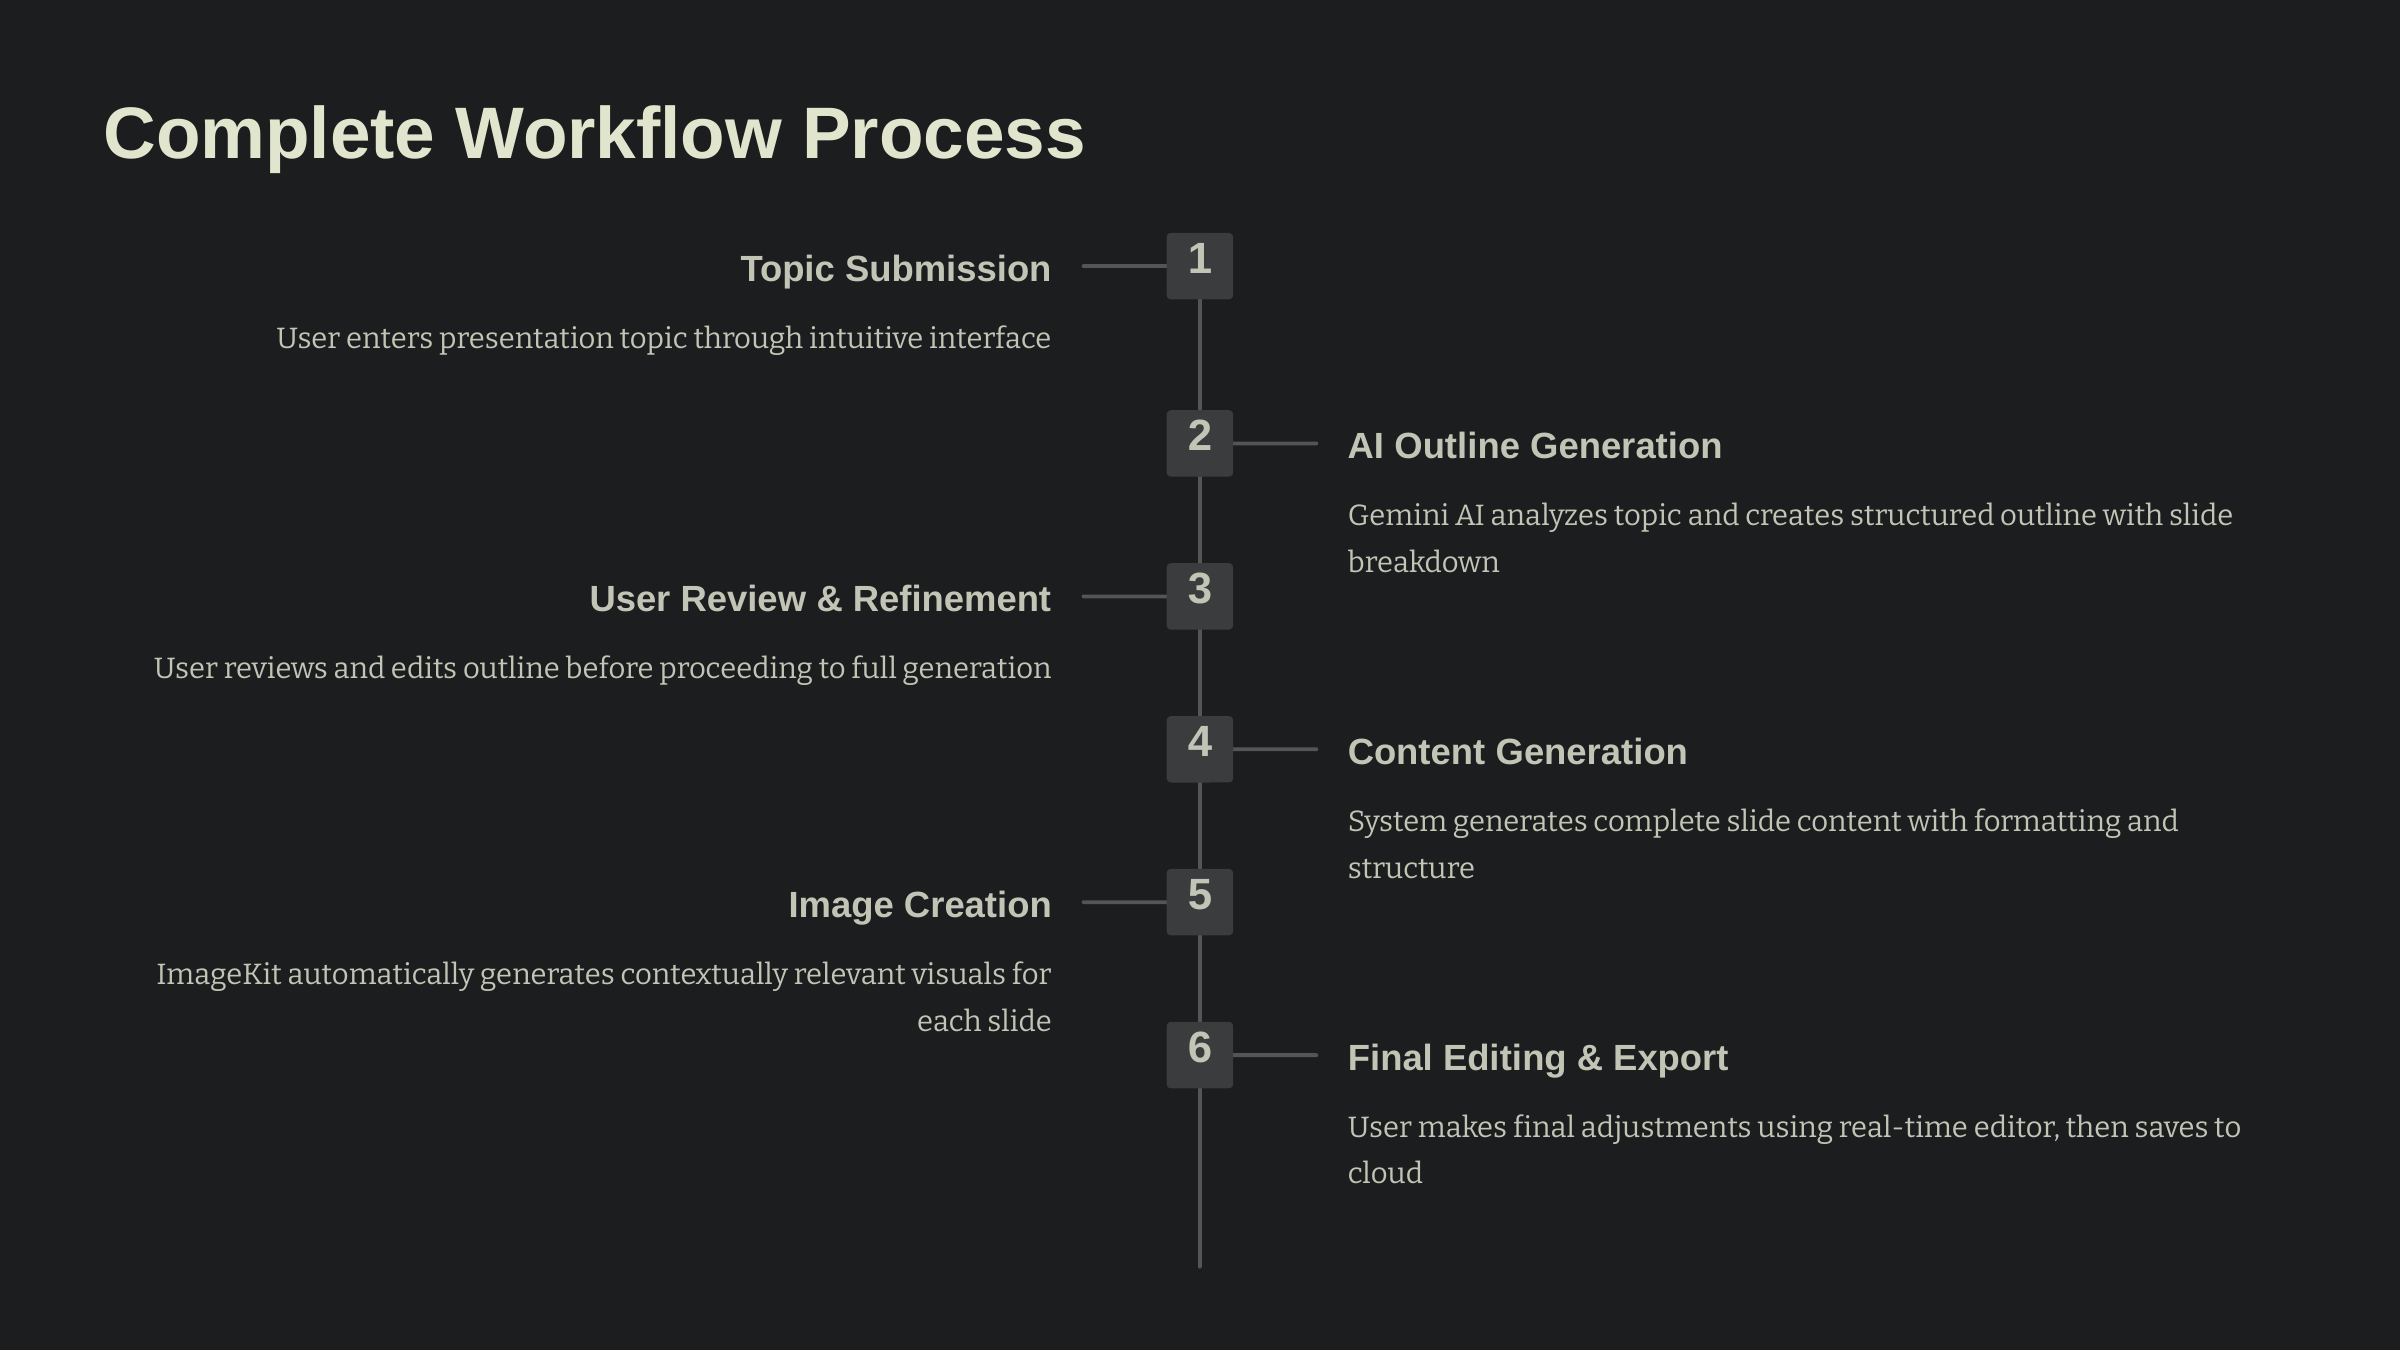

Complete Workflow Process

1
Topic Submission

User enters presentation topic through intuitive interface

2
AI Outline Generation

Gemini AI analyzes topic and creates structured outline with slide breakdown

3
User Review & Refinement

User reviews and edits outline before proceeding to full generation

4
Content Generation

System generates complete slide content with formatting and structure

5
Image Creation

ImageKit automatically generates contextually relevant visuals for each slide

6
Final Editing & Export

User makes final adjustments using real-time editor, then saves to cloud